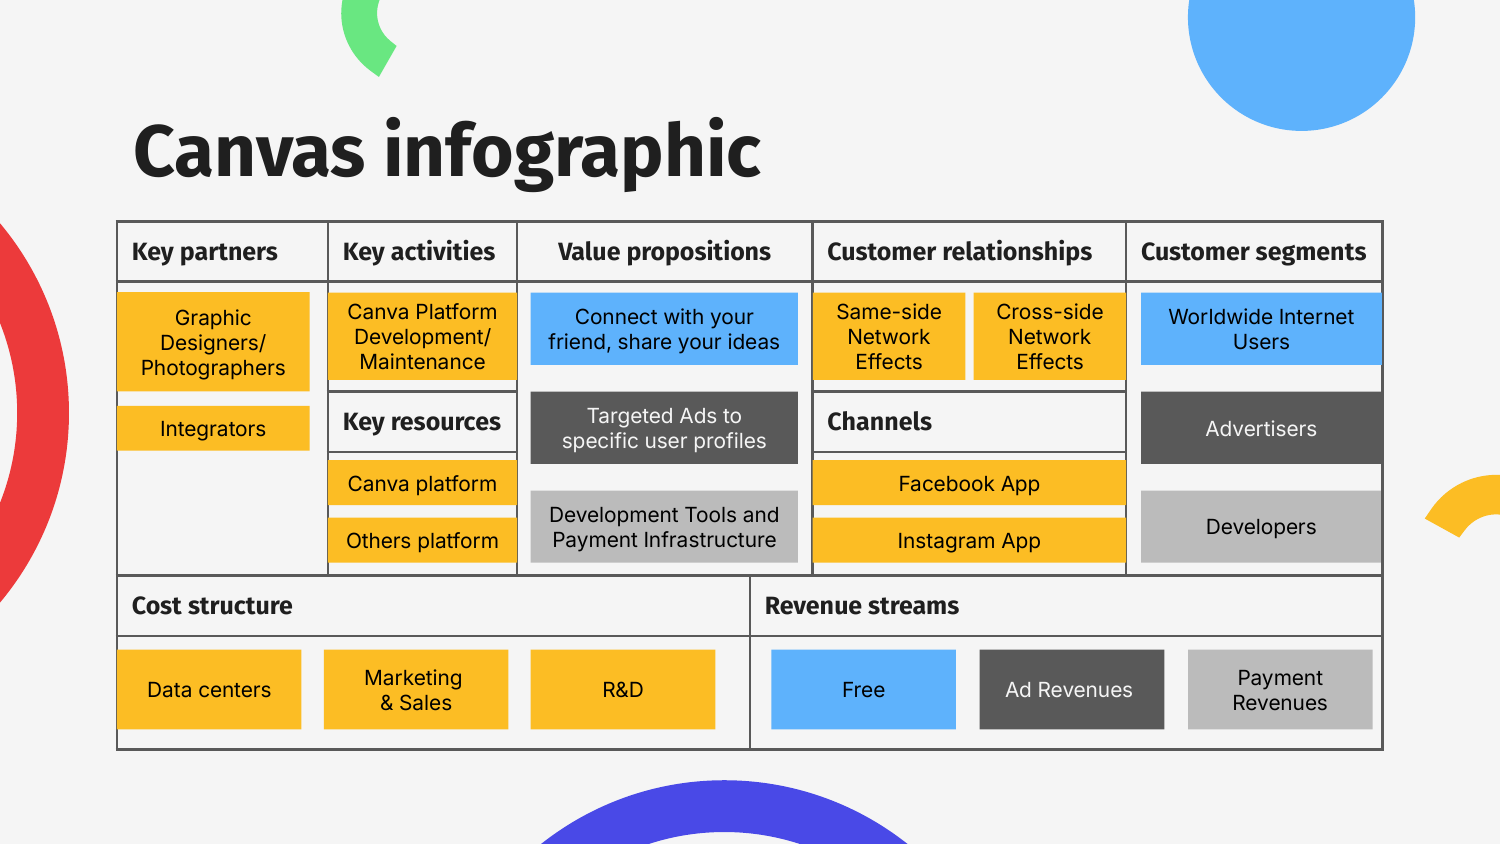

# Canvas infographic
| Key partners | Key activities | Value propositions |  | Customer relationships | Customer segments |
| --- | --- | --- | --- | --- | --- |
|  |  |  |  |  |  |
|  | Key resources |  |  | Channels |  |
|  |  |  |  |  |  |
| Cost structure |  |  | Revenue streams |  |  |
|  |  |  |  |  |  |
Graphic Designers/ Photographers
Canva Platform Development/ Maintenance
Connect with your friend, share your ideas
Same-side Network Effects
Cross-side Network Effects
Worldwide Internet Users
Targeted Ads to specific user profiles
Advertisers
Integrators
Facebook App
Canva platform
Development Tools and Payment Infrastructure
Developers
Instagram App
Others platform
Data centers
Marketing
& Sales
R&D
Free
Ad Revenues
Payment Revenues